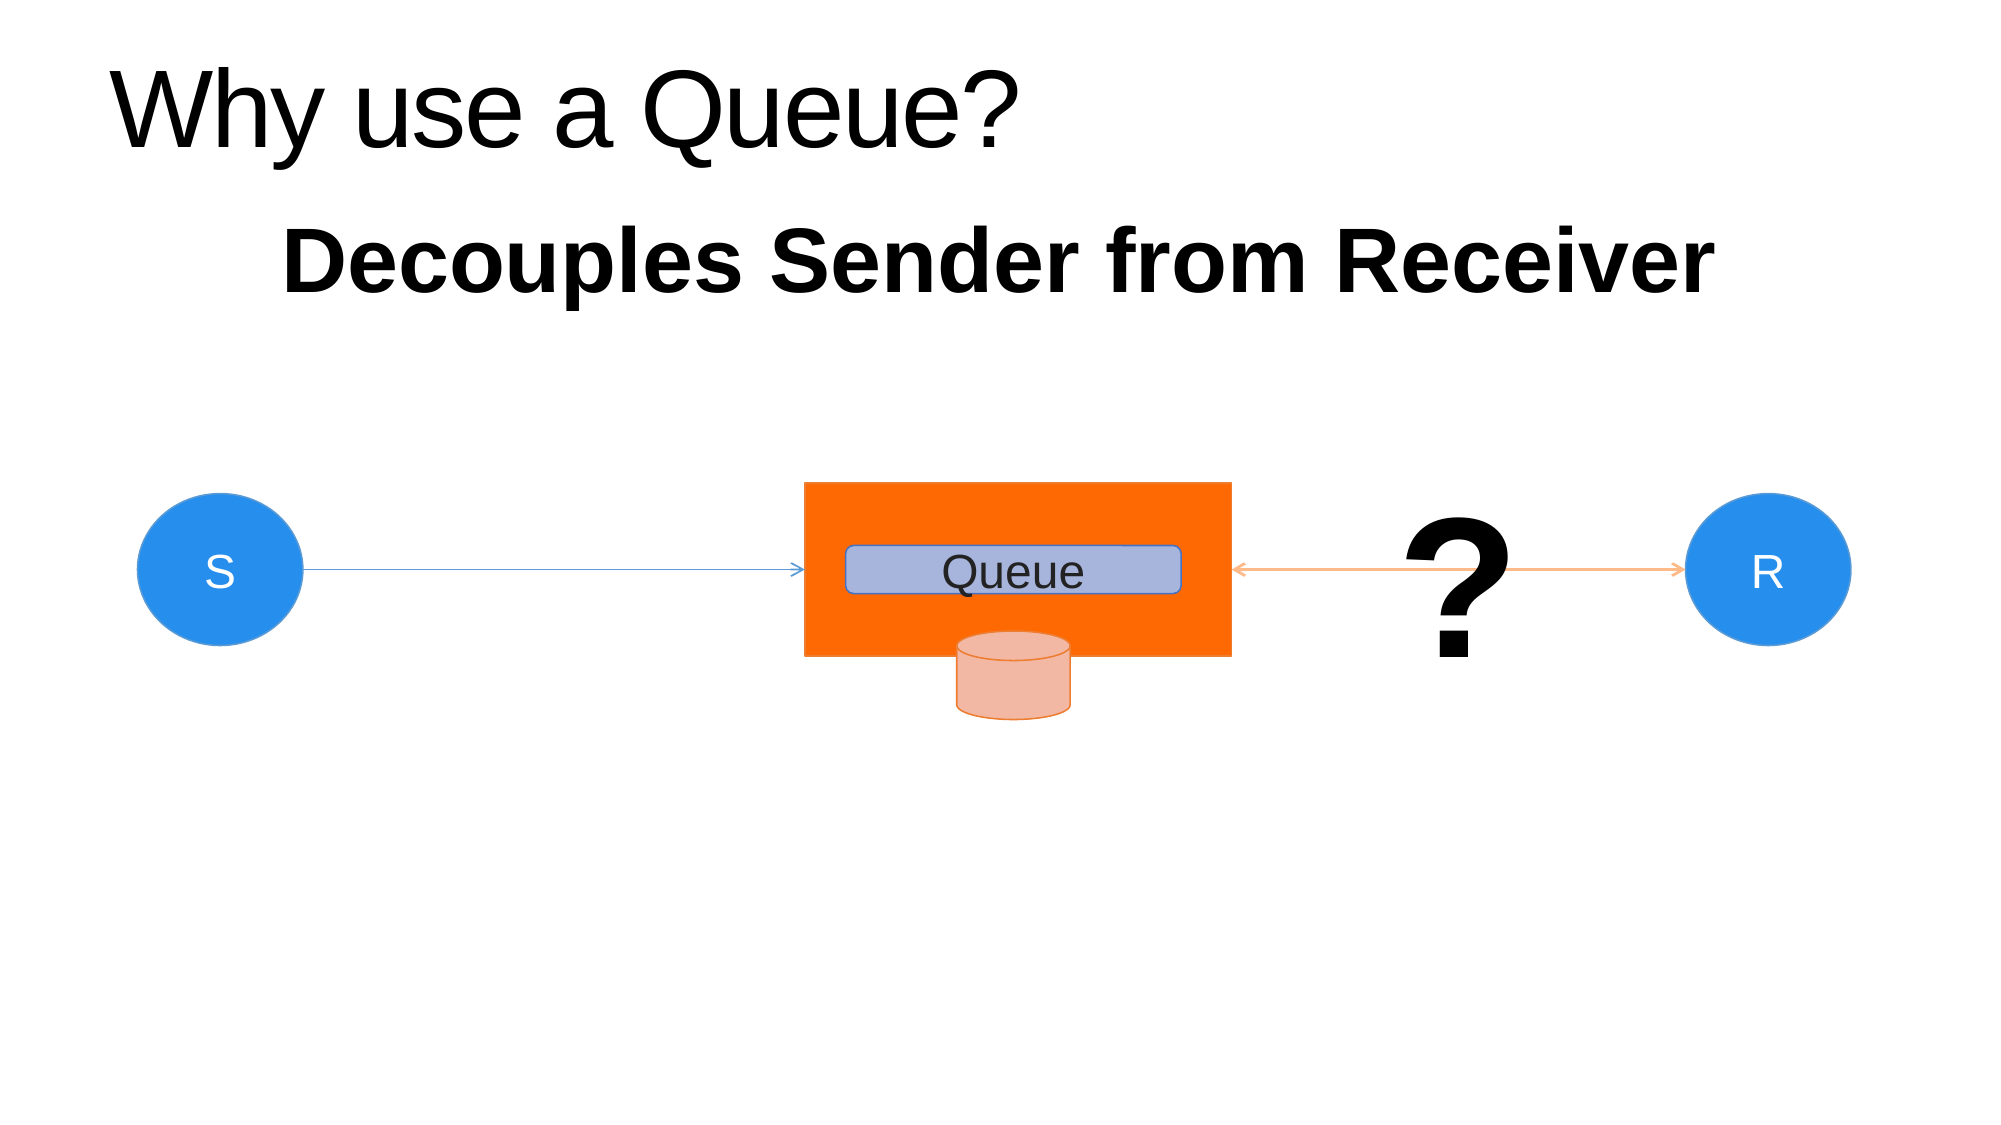

# Why use a Queue?
Decouples Sender from Receiver
?

S
R
Queue